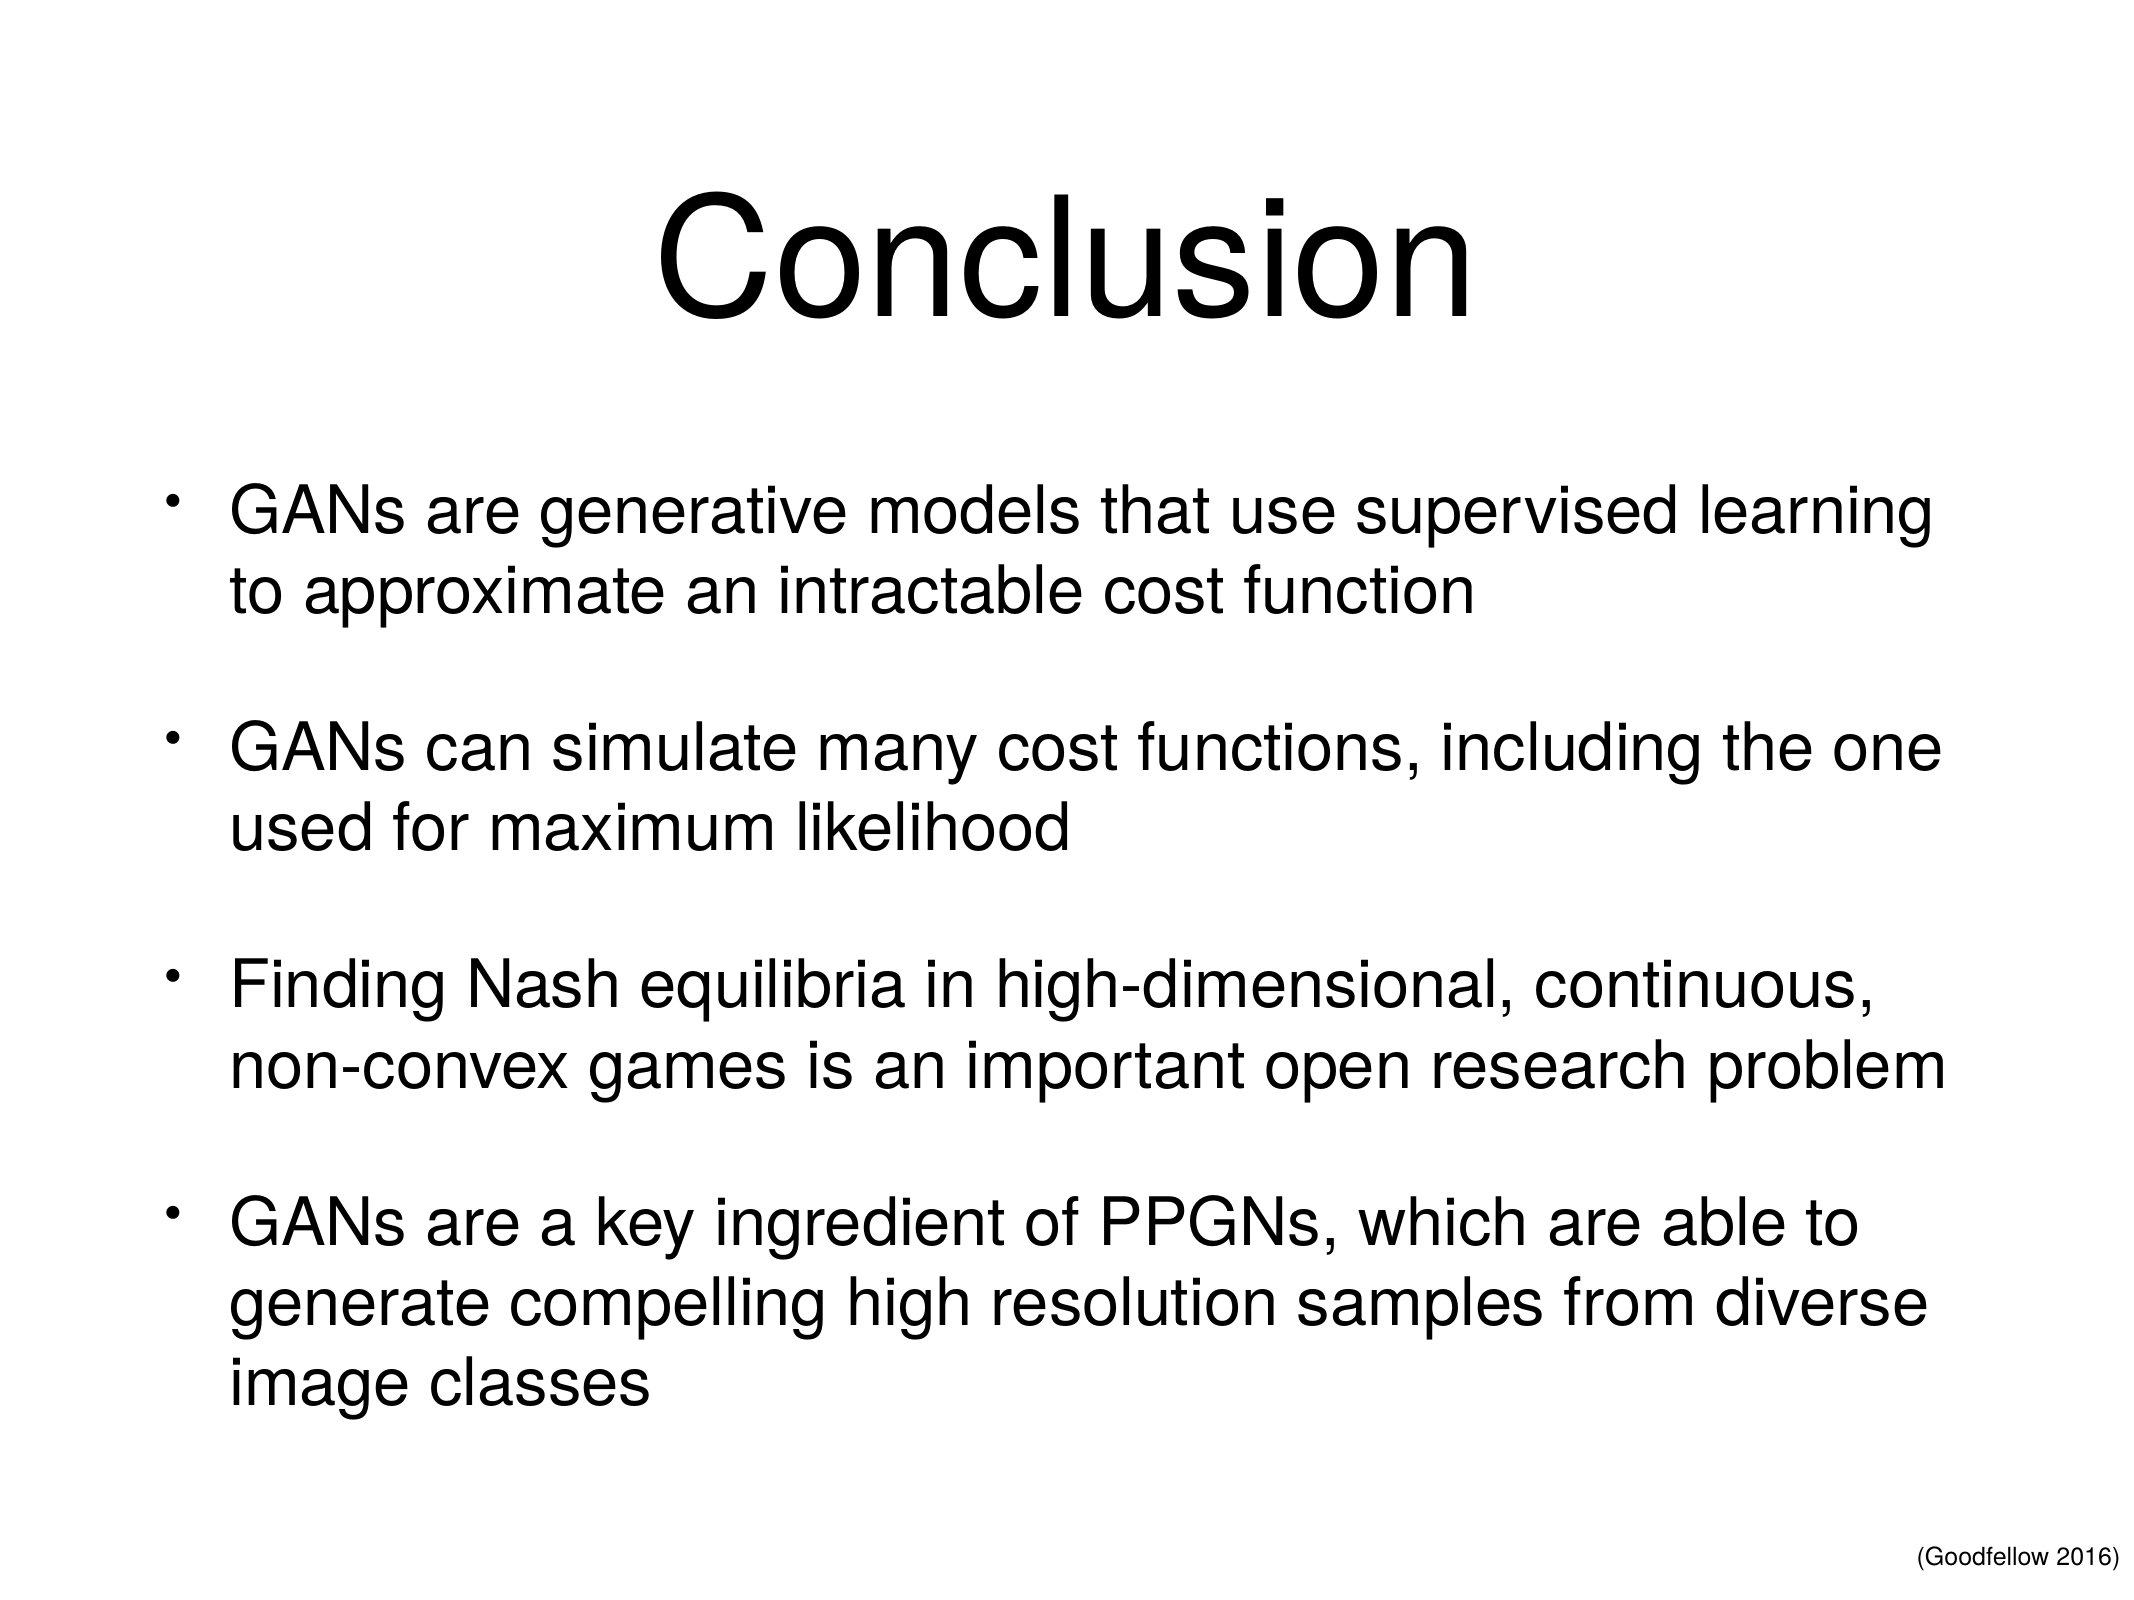

# Conclusion
GANs are generative models that use supervised learning to approximate an intractable cost function
GANs can simulate many cost functions, including the one used for maximum likelihood
Finding Nash equilibria in high-dimensional, continuous, non-convex games is an important open research problem
GANs are a key ingredient of PPGNs, which are able to generate compelling high resolution samples from diverse image classes